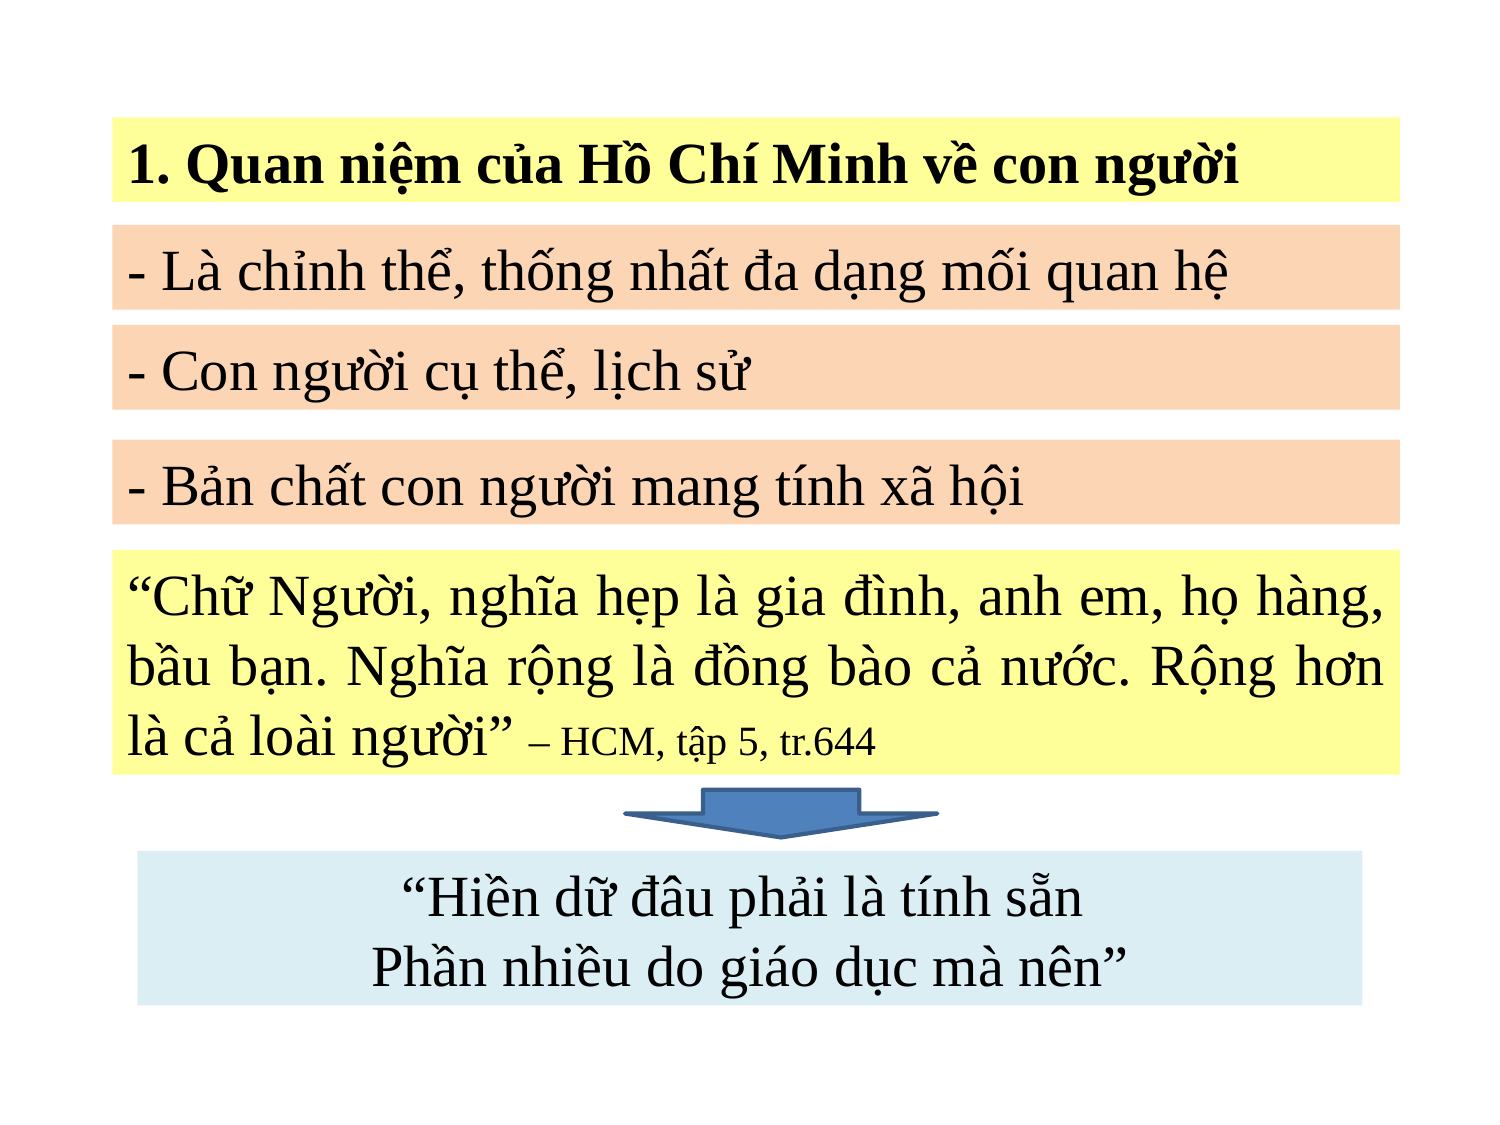

1. Quan niệm của Hồ Chí Minh về con người
- Là chỉnh thể, thống nhất đa dạng mối quan hệ
- Con người cụ thể, lịch sử
- Bản chất con người mang tính xã hội
“Chữ Người, nghĩa hẹp là gia đình, anh em, họ hàng, bầu bạn. Nghĩa rộng là đồng bào cả nước. Rộng hơn là cả loài người” – HCM, tập 5, tr.644

“Hiền dữ đâu phải là tính sẵn
Phần nhiều do giáo dục mà nên”